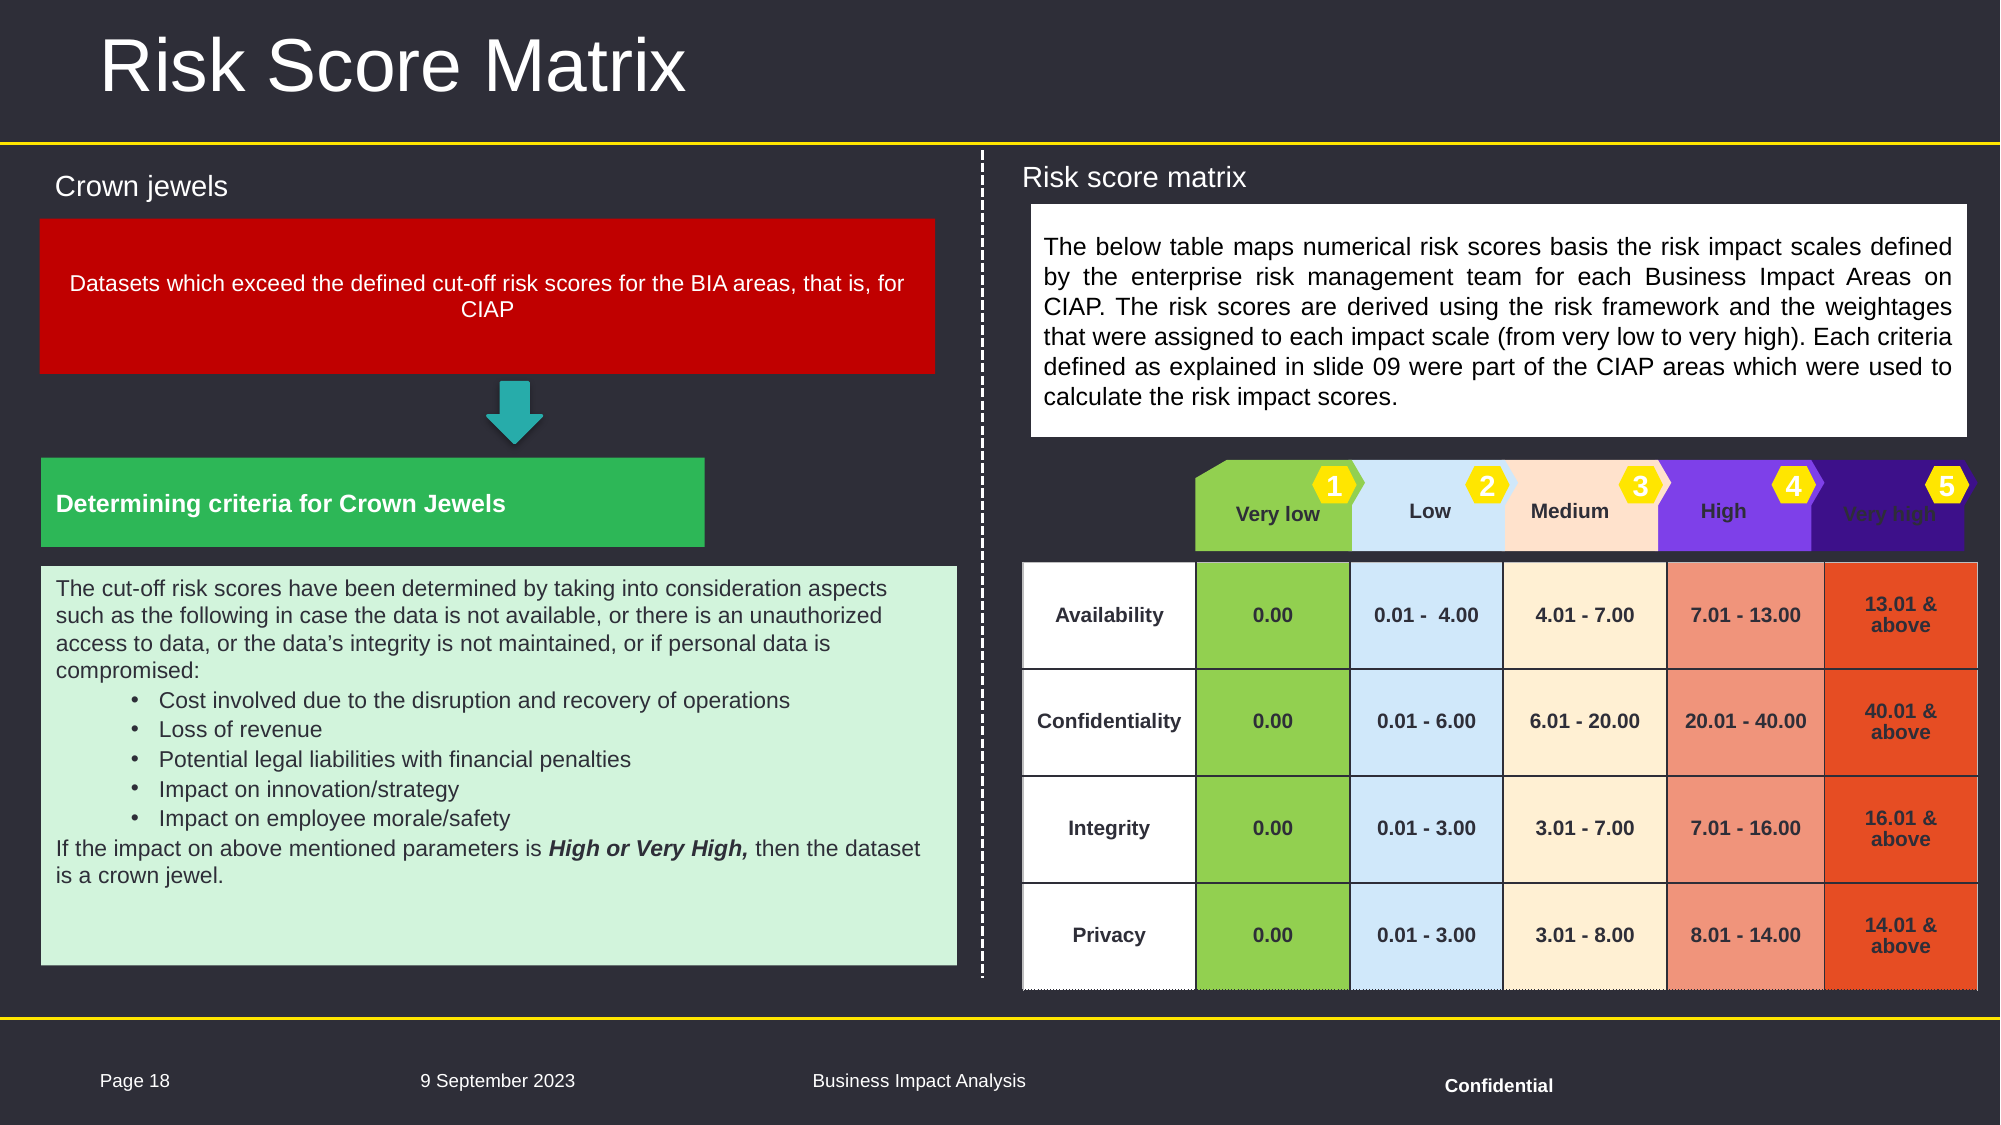

Risk Score Matrix

Risk score matrix
Crown jewels
The below table maps numerical risk scores basis the risk impact scales defined by the enterprise risk management team for each Business Impact Areas on CIAP. The risk scores are derived using the risk framework and the weightages that were assigned to each impact scale (from very low to very high). Each criteria defined as explained in slide 09 were part of the CIAP areas which were used to calculate the risk impact scores.
Datasets which exceed the defined cut-off risk scores for the BIA areas, that is, for CIAP

Determining criteria for Crown Jewels
The cut-off risk scores have been determined by taking into consideration aspects such as the following in case the data is not available, or there is an unauthorized access to data, or the data’s integrity is not maintained, or if personal data is compromised:
Cost involved due to the disruption and recovery of operations
Loss of revenue
Potential legal liabilities with financial penalties
Impact on innovation/strategy
Impact on employee morale/safety
If the impact on above mentioned parameters is High or Very High, then the dataset is a crown jewel.

1
2
3
4
5
Low
Medium
High
Very high
Very low
| Availability | 0.00 | 0.01 - 4.00 | 4.01 - 7.00 | 7.01 - 13.00 | 13.01 & above |
| --- | --- | --- | --- | --- | --- |
| Confidentiality | 0.00 | 0.01 - 6.00 | 6.01 - 20.00 | 20.01 - 40.00 | 40.01 & above |
| Integrity | 0.00 | 0.01 - 3.00 | 3.01 - 7.00 | 7.01 - 16.00 | 16.01 & above |
| Privacy | 0.00 | 0.01 - 3.00 | 3.01 - 8.00 | 8.01 - 14.00 | 14.01 & above |